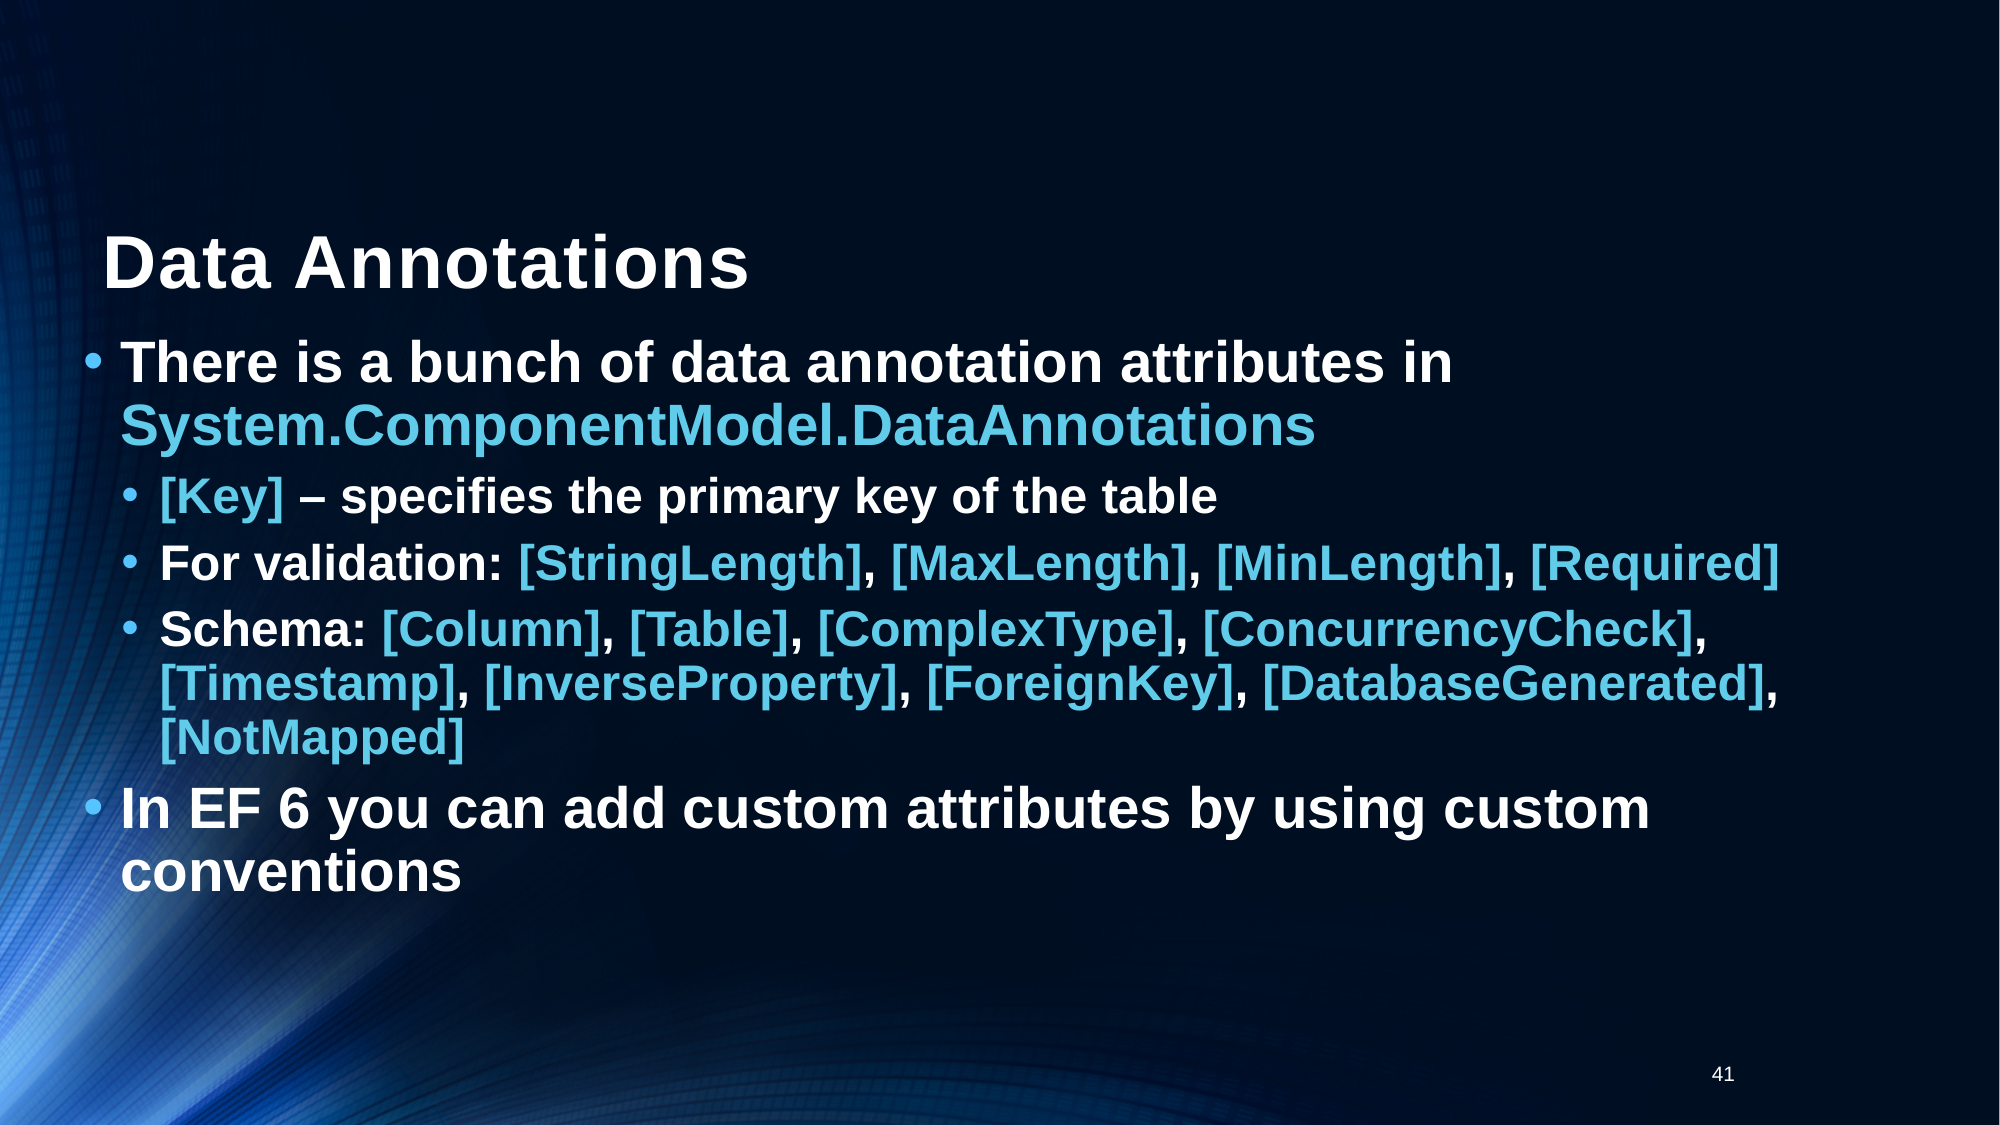

# Data Annotations
There is a bunch of data annotation attributes in System.ComponentModel.DataAnnotations
[Key] – specifies the primary key of the table
For validation: [StringLength], [MaxLength], [MinLength], [Required]
Schema: [Column], [Table], [ComplexType], [ConcurrencyCheck], [Timestamp], [InverseProperty], [ForeignKey], [DatabaseGenerated], [NotMapped]
In EF 6 you can add custom attributes by using custom conventions
41